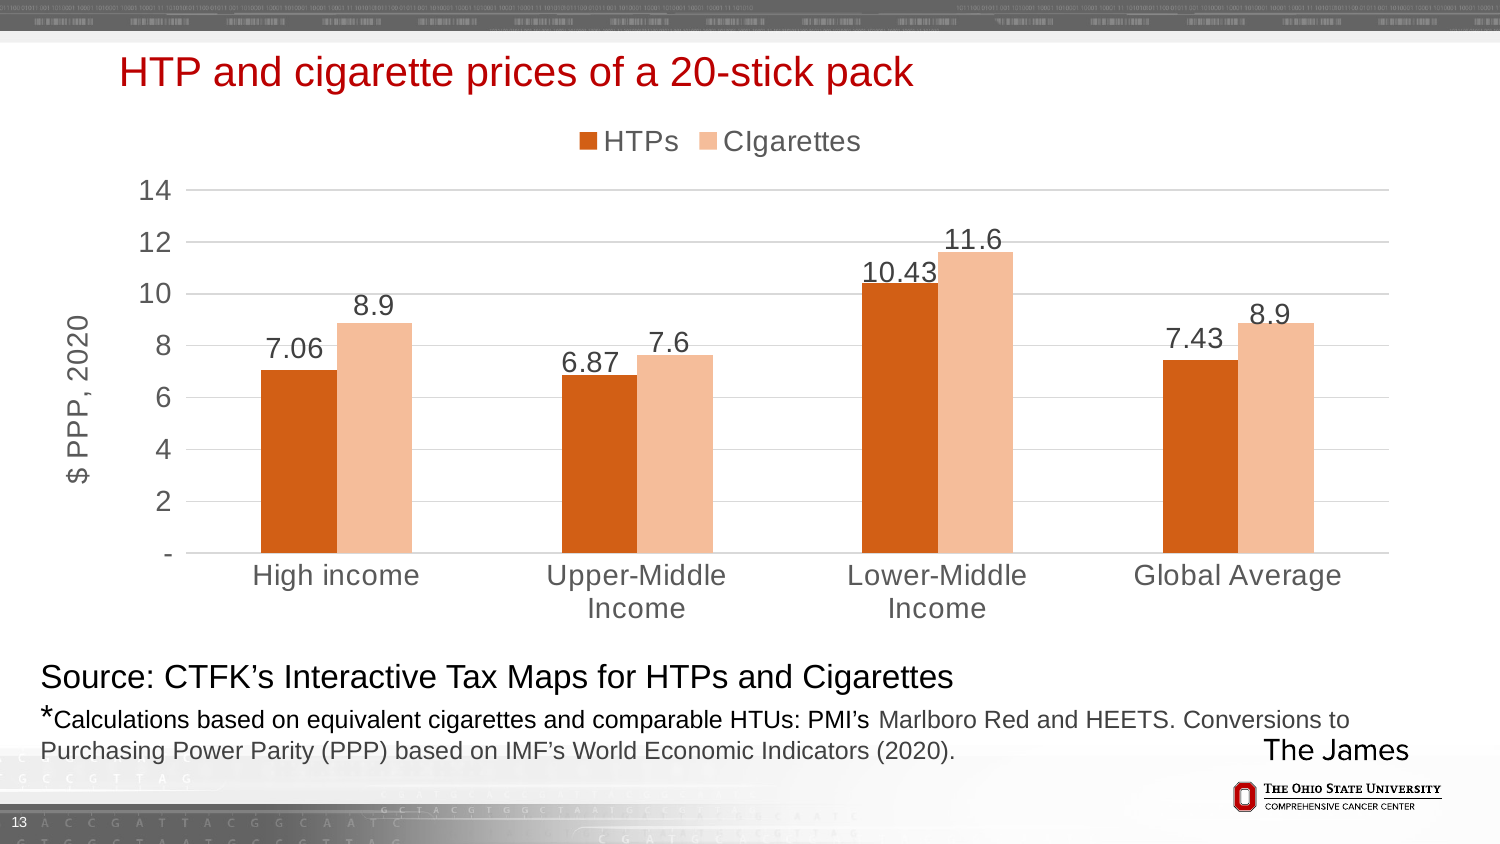

# HTP and cigarette prices of a 20-stick pack

### Chart

| Category |  |  |
|---|---|---|
| High income | 7.0571227125160805 | 8.884659782197346 |
| Upper-Middle Income | 6.871938120825922 | 7.632355711384846 |
| Lower-Middle Income | 10.43108333554002 | 11.628714492098963 |
| Global Average | 7.433217182328476 | 8.876188138584094 |
Source: CTFK’s Interactive Tax Maps for HTPs and Cigarettes
*Calculations based on equivalent cigarettes and comparable HTUs: PMI’s Marlboro Red and HEETS. Conversions to Purchasing Power Parity (PPP) based on IMF’s World Economic Indicators (2020).
13